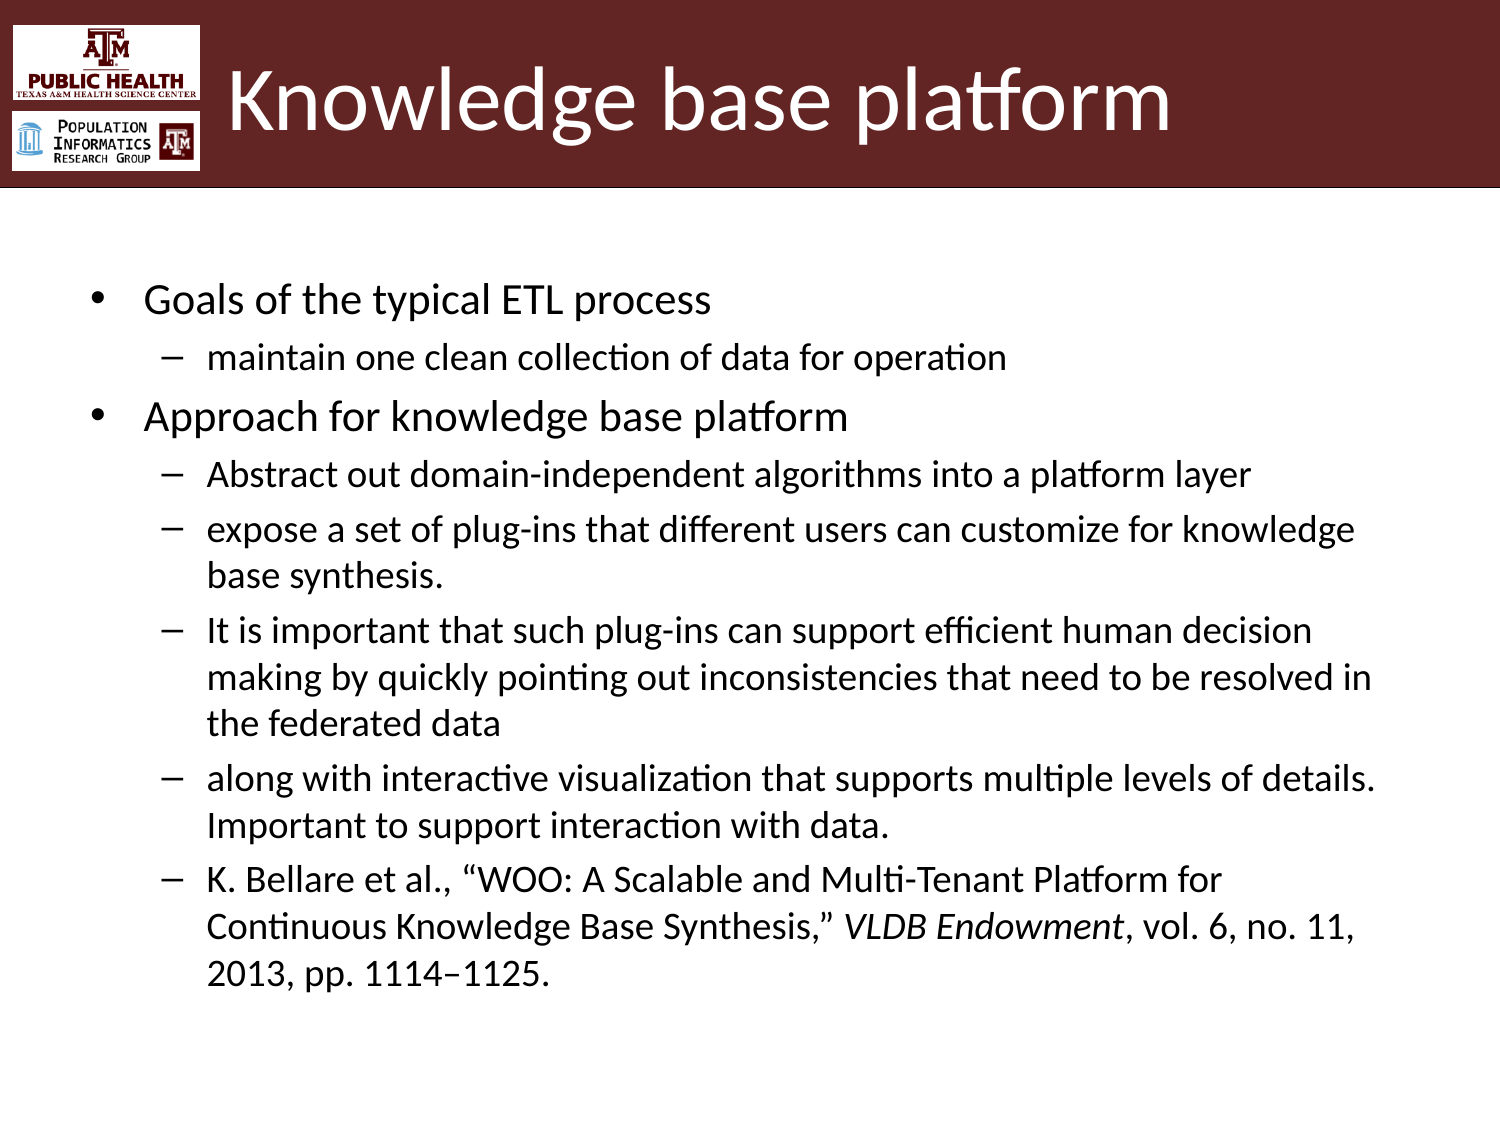

# Knowledge base platform
Goals of the typical ETL process
maintain one clean collection of data for operation
Approach for knowledge base platform
Abstract out domain-independent algorithms into a platform layer
expose a set of plug-ins that different users can customize for knowledge base synthesis.
It is important that such plug-ins can support efficient human decision making by quickly pointing out inconsistencies that need to be resolved in the federated data
along with interactive visualization that supports multiple levels of details.  Important to support interaction with data.
K. Bellare et al., “WOO: A Scalable and Multi-Tenant Platform for Continuous Knowledge Base Synthesis,” VLDB Endowment, vol. 6, no. 11, 2013, pp. 1114–1125.